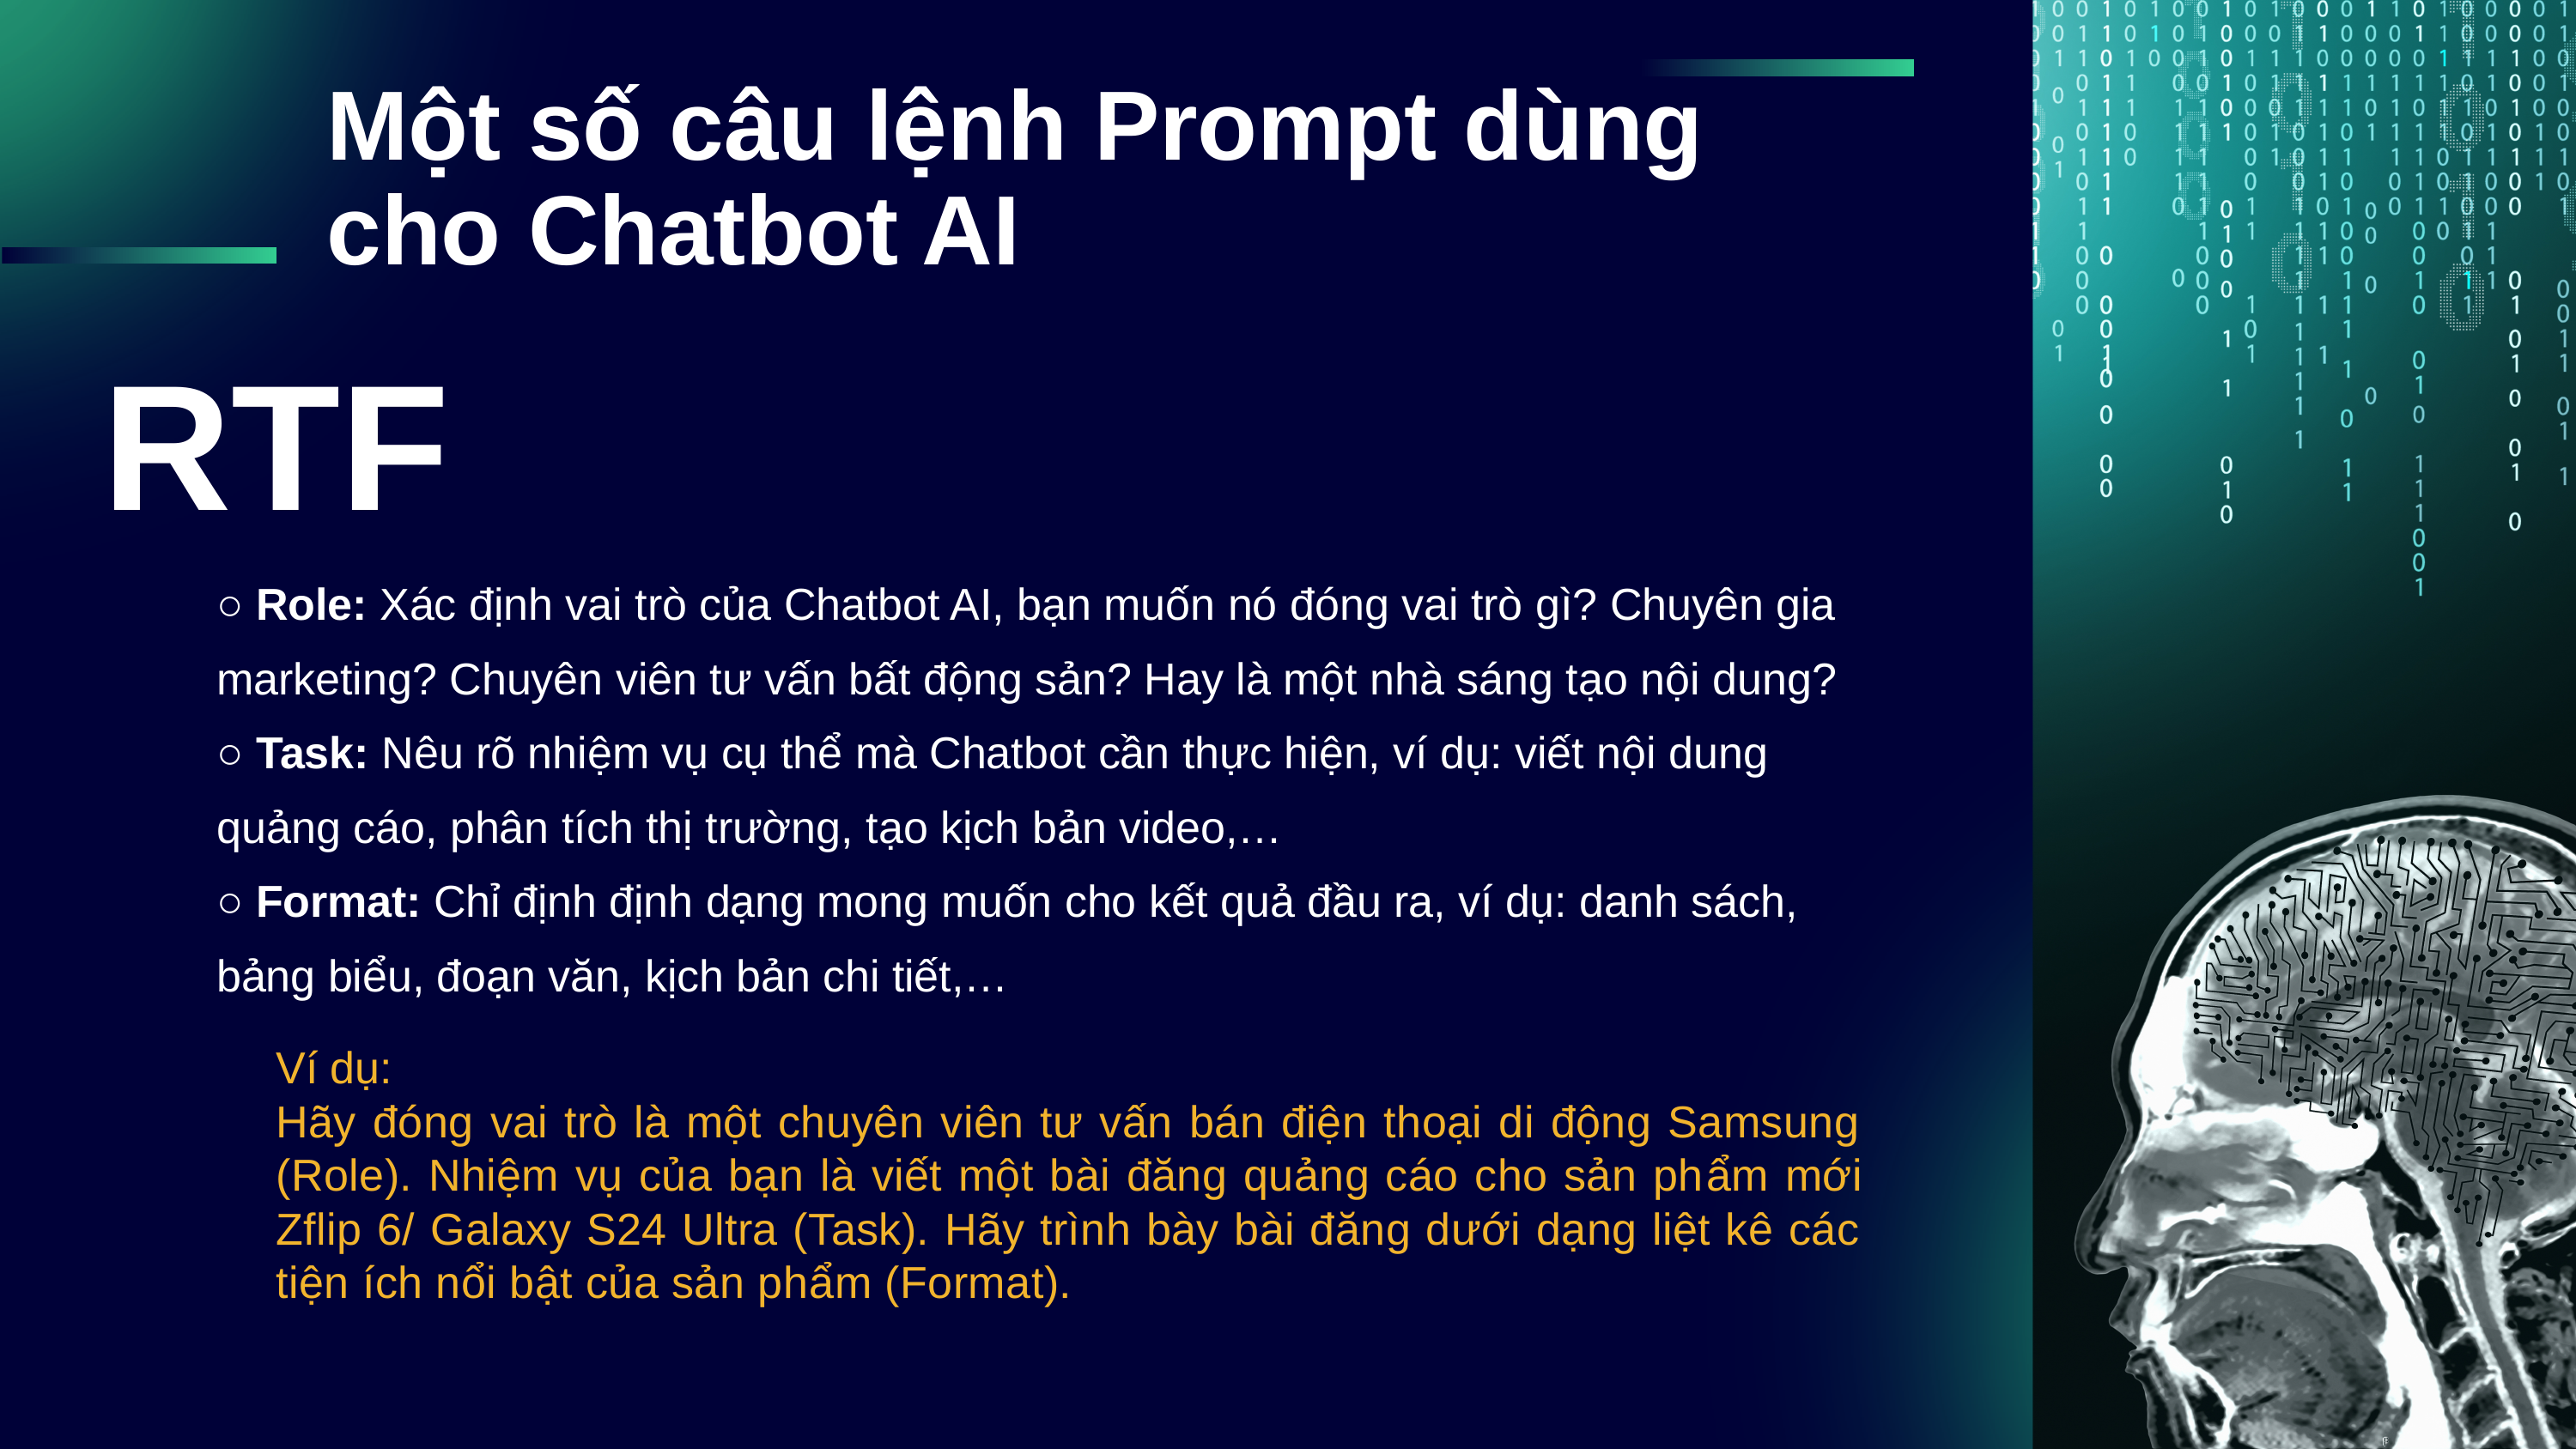

Một số câu lệnh Prompt dùng cho Chatbot AI

RTF

○ Role: Xác định vai trò của Chatbot AI, bạn muốn nó đóng vai trò gì? Chuyên gia marketing? Chuyên viên tư vấn bất động sản? Hay là một nhà sáng tạo nội dung?
○ Task: Nêu rõ nhiệm vụ cụ thể mà Chatbot cần thực hiện, ví dụ: viết nội dung quảng cáo, phân tích thị trường, tạo kịch bản video,…
○ Format: Chỉ định định dạng mong muốn cho kết quả đầu ra, ví dụ: danh sách, bảng biểu, đoạn văn, kịch bản chi tiết,…

Ví dụ:
Hãy đóng vai trò là một chuyên viên tư vấn bán điện thoại di động Samsung (Role). Nhiệm vụ của bạn là viết một bài đăng quảng cáo cho sản phẩm mới Zflip 6/ Galaxy S24 Ultra (Task). Hãy trình bày bài đăng dưới dạng liệt kê các tiện ích nổi bật của sản phẩm (Format).